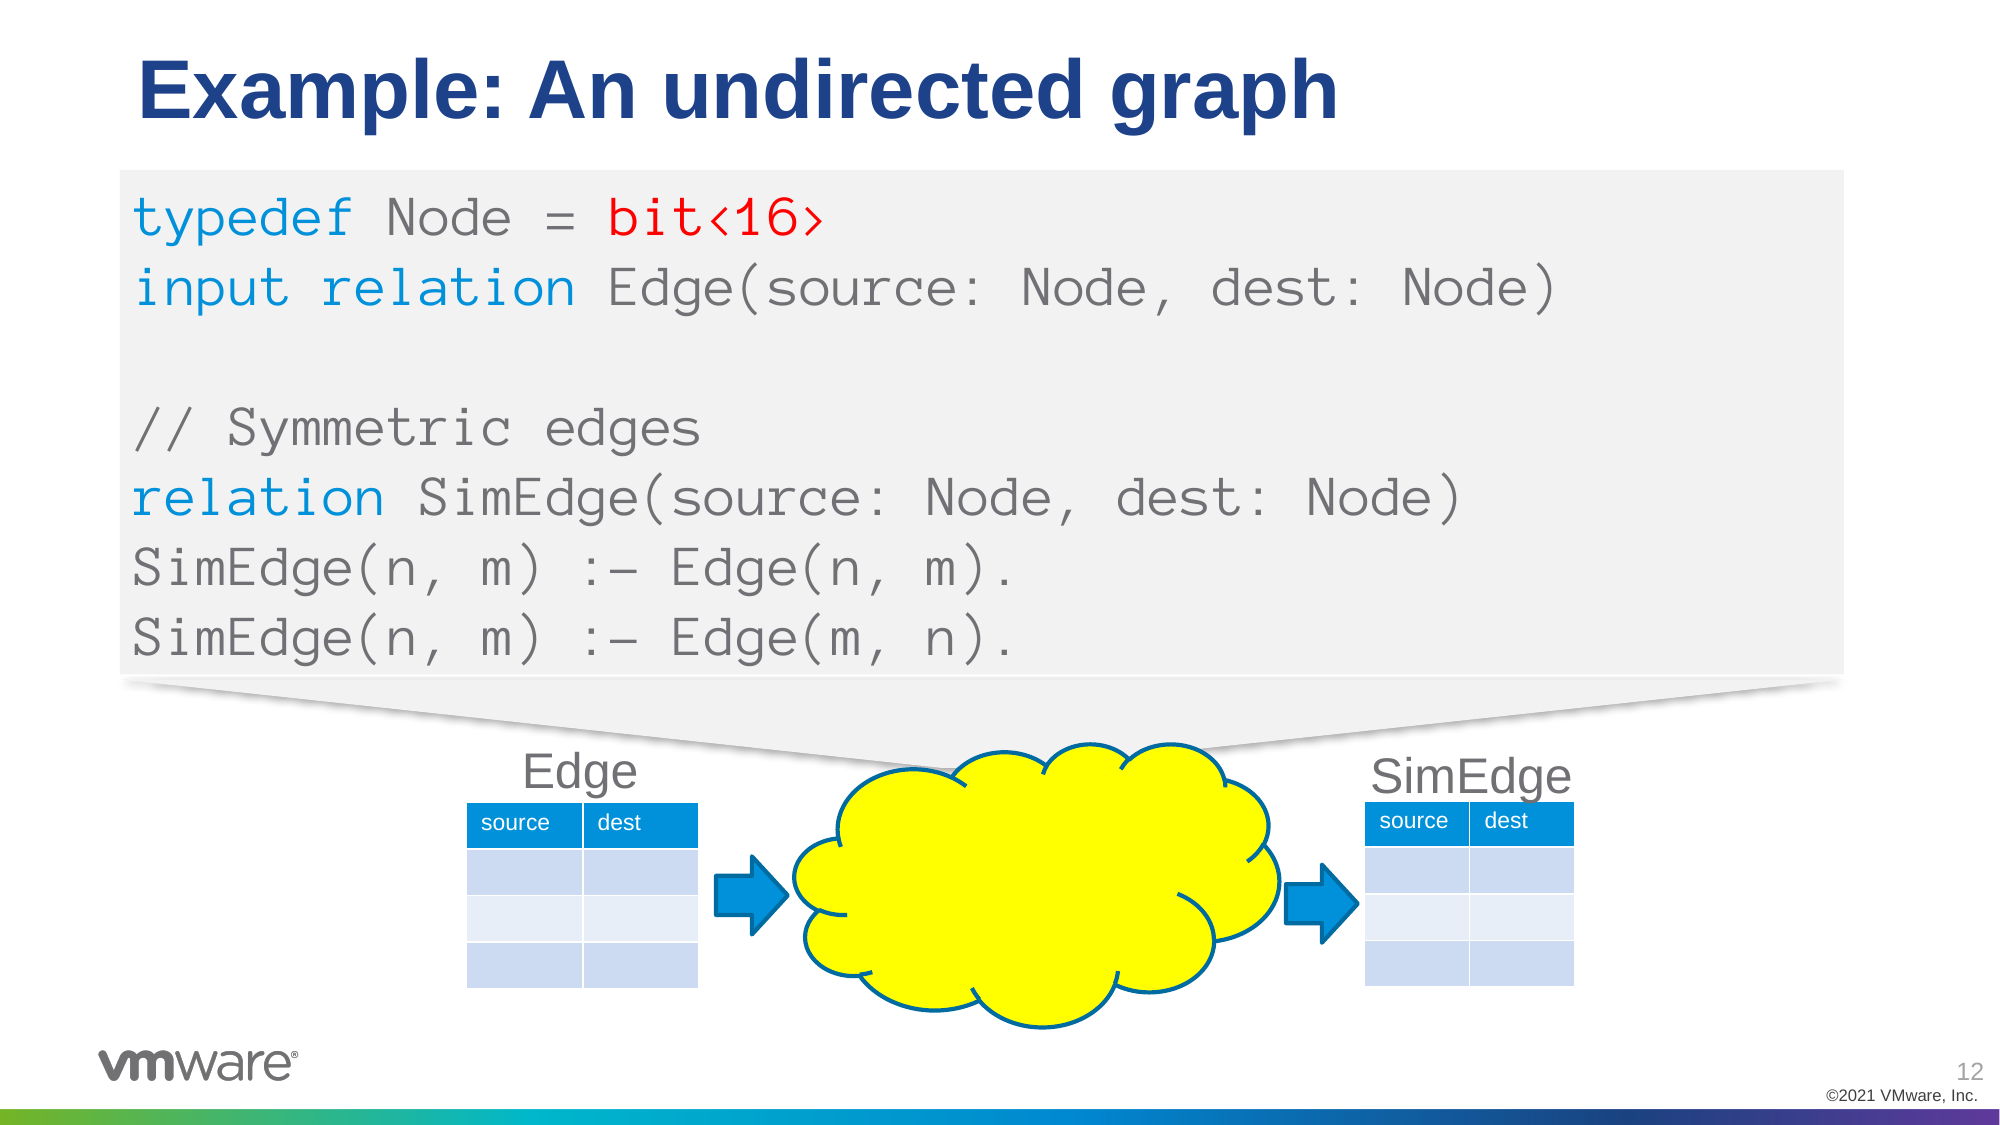

# Example: An undirected graph
typedef Node = bit<16>
input relation Edge(source: Node, dest: Node)

// Symmetric edges
relation SimEdge(source: Node, dest: Node)
SimEdge(n, m) :- Edge(n, m).
SimEdge(n, m) :- Edge(m, n).

Edge
SimEdge

| source | dest |
| --- | --- |
|  |  |
|  |  |
|  |  |
| source | dest |
| --- | --- |
|  |  |
|  |  |
|  |  |

12